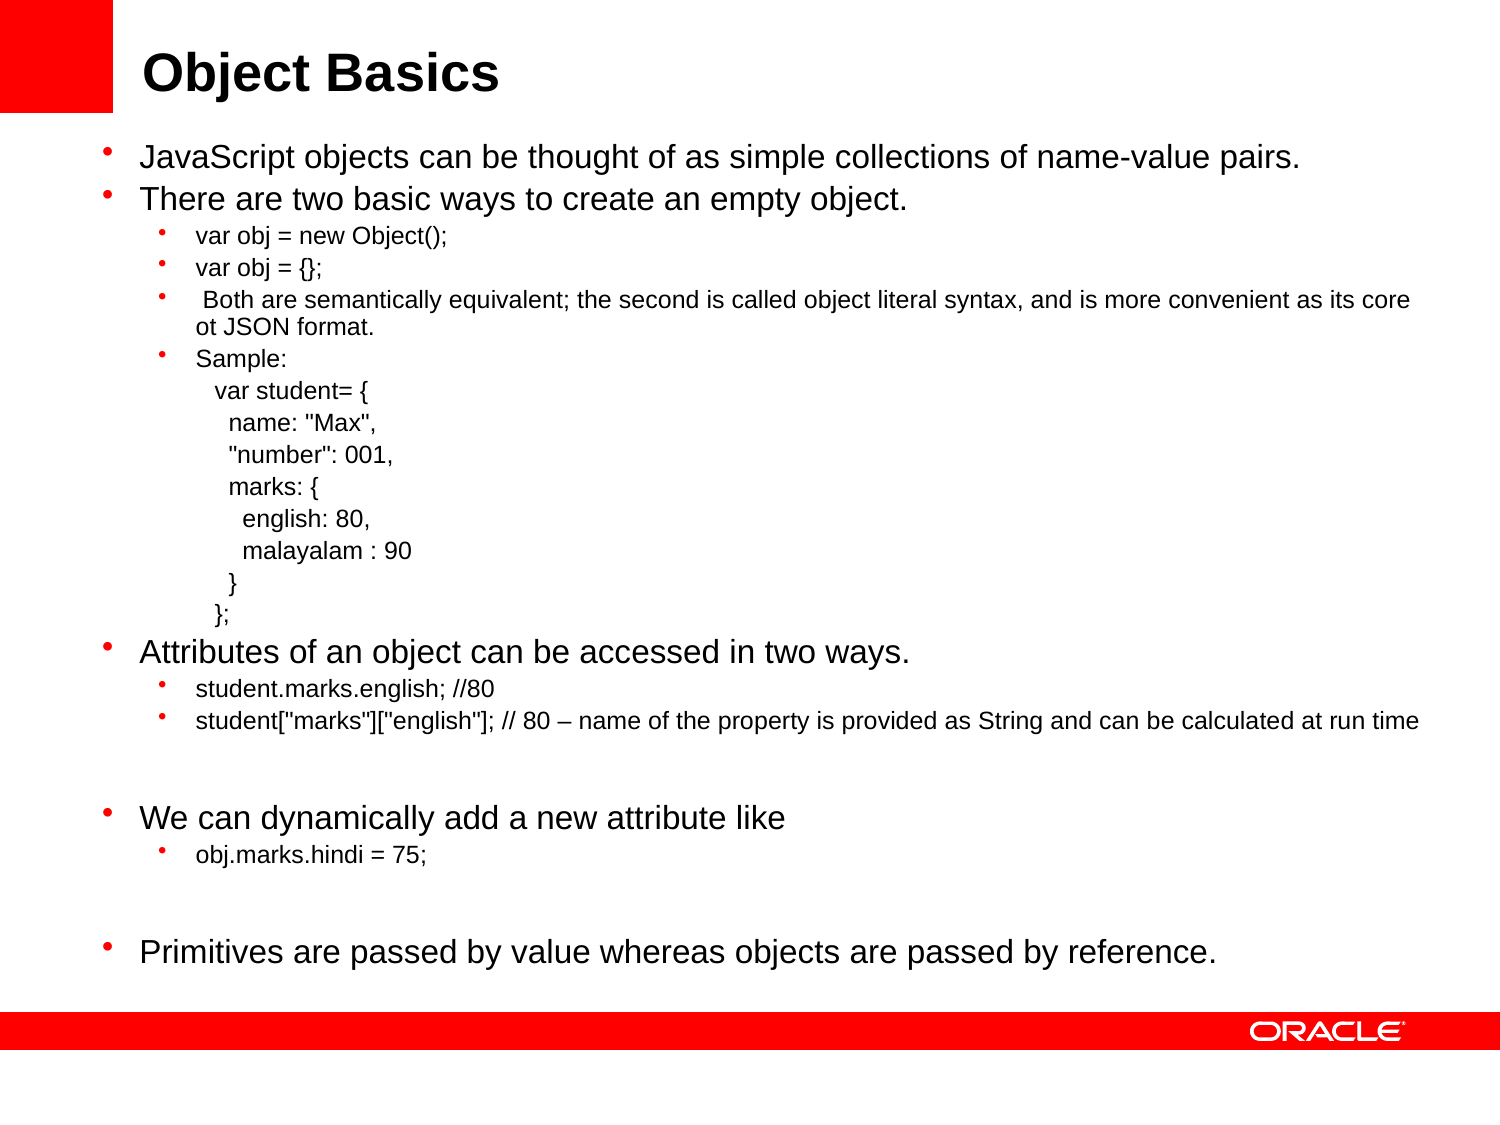

# Object Basics
JavaScript objects can be thought of as simple collections of name-value pairs.
There are two basic ways to create an empty object.
var obj = new Object();
var obj = {};
 Both are semantically equivalent; the second is called object literal syntax, and is more convenient as its core ot JSON format.
Sample:
var student= {
  name: "Max",
  "number": 001,
  marks: {
    english: 80,
    malayalam : 90
  }
};
Attributes of an object can be accessed in two ways.
student.marks.english; //80
student["marks"]["english"]; // 80 – name of the property is provided as String and can be calculated at run time

We can dynamically add a new attribute like
obj.marks.hindi = 75;

Primitives are passed by value whereas objects are passed by reference.